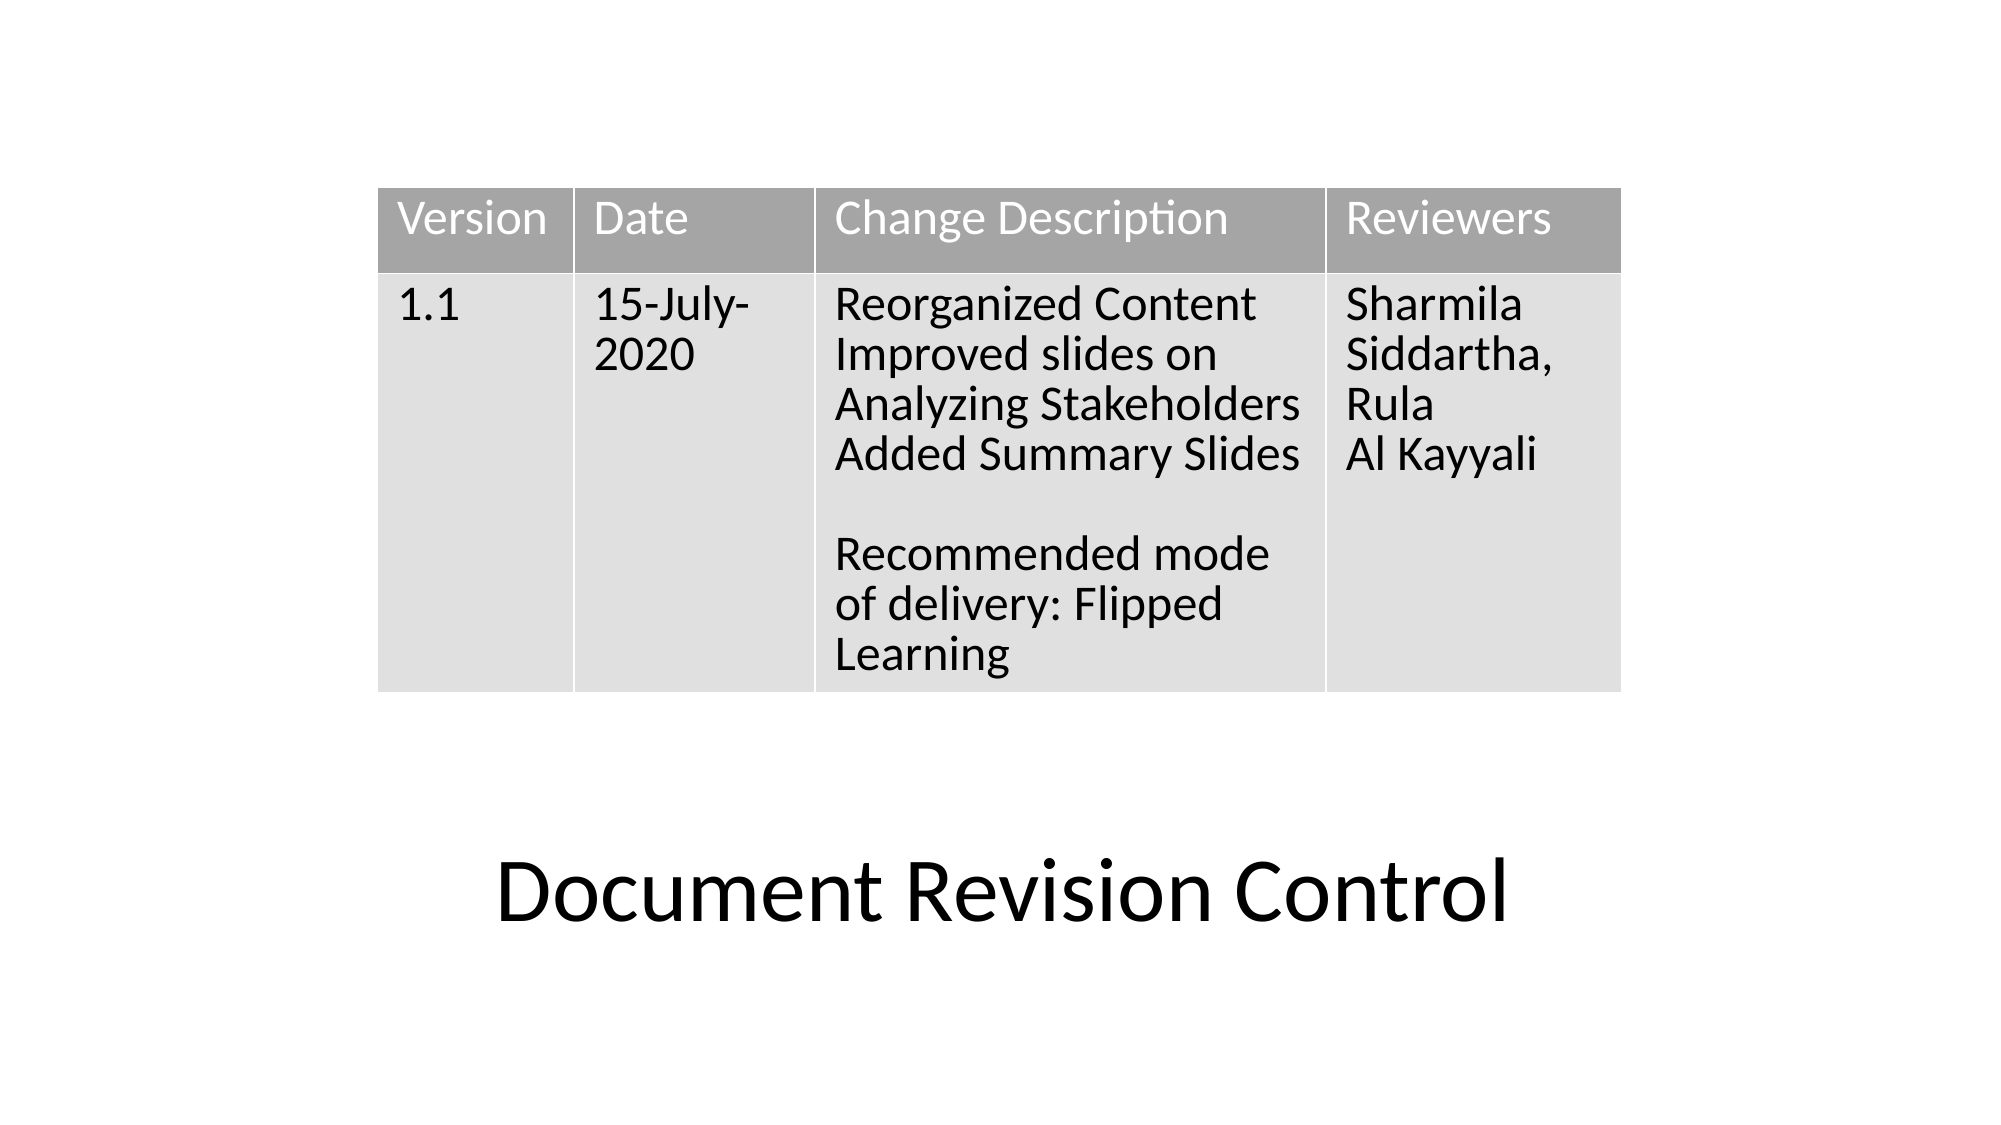

| Version | Date | Change Description | Reviewers |
| --- | --- | --- | --- |
| 1.1 | 15-July-2020 | Reorganized Content Improved slides on Analyzing Stakeholders Added Summary Slides Recommended mode of delivery: Flipped Learning | Sharmila Siddartha, Rula Al Kayyali |
# Document Revision Control